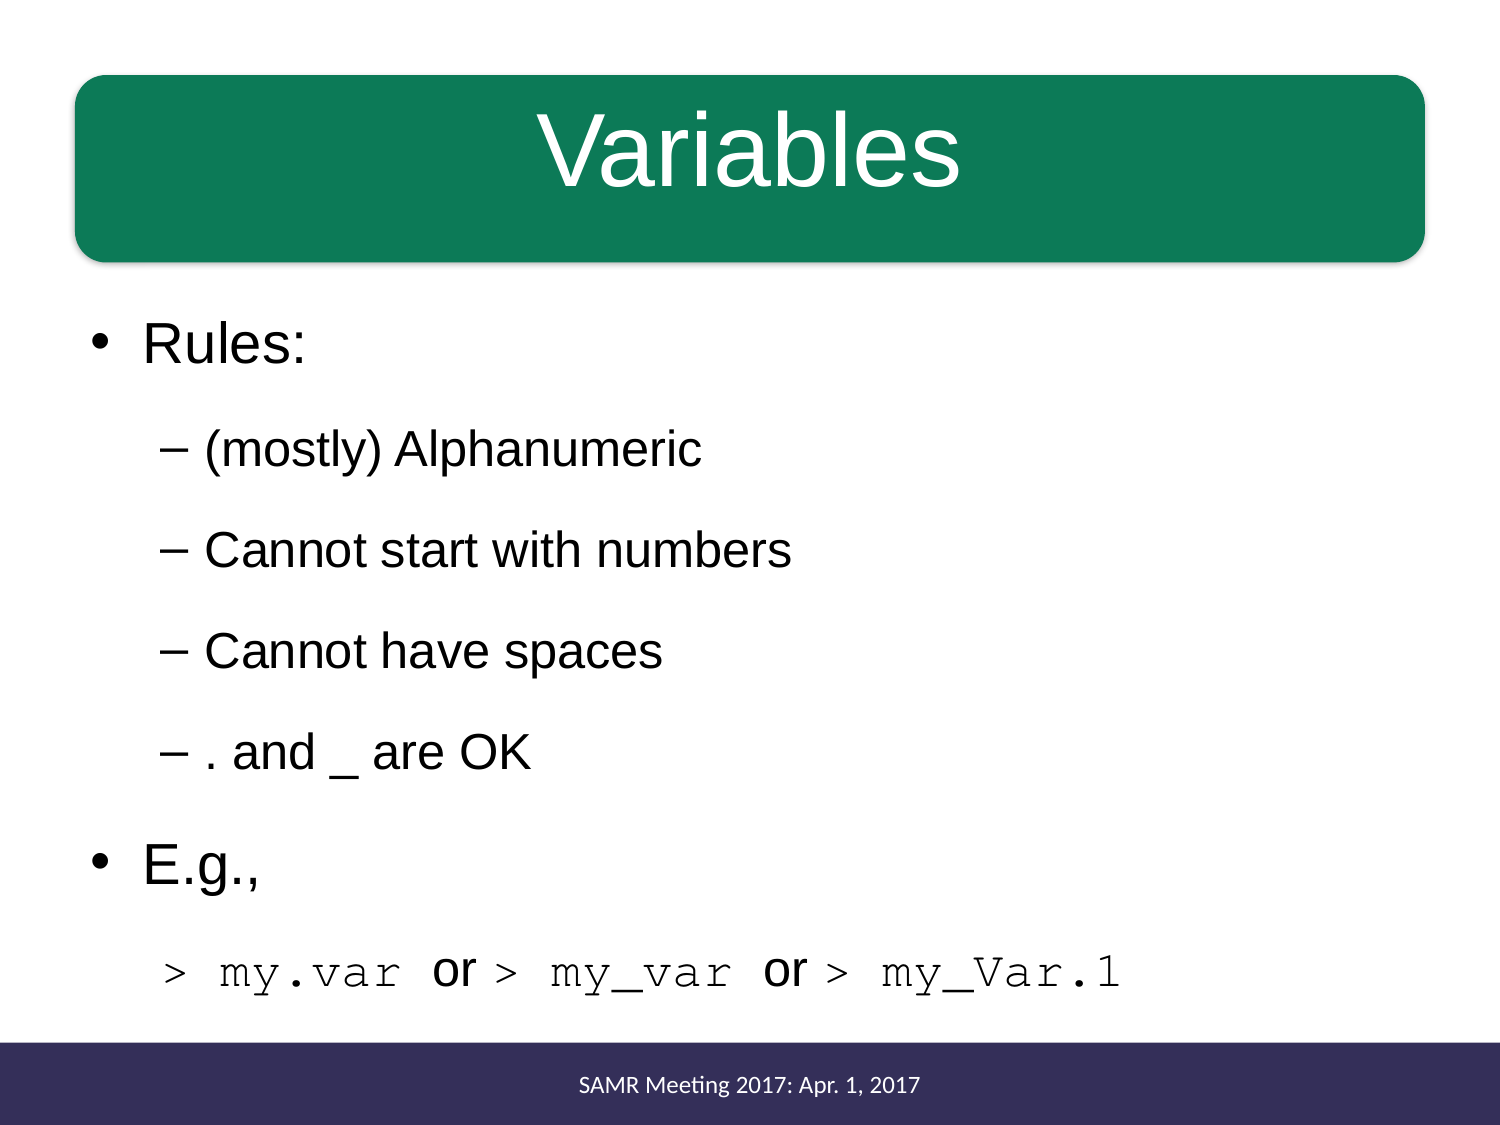

# Variables
Rules:
(mostly) Alphanumeric
Cannot start with numbers
Cannot have spaces
. and _ are OK
E.g.,
> my.var or > my_var or > my_Var.1